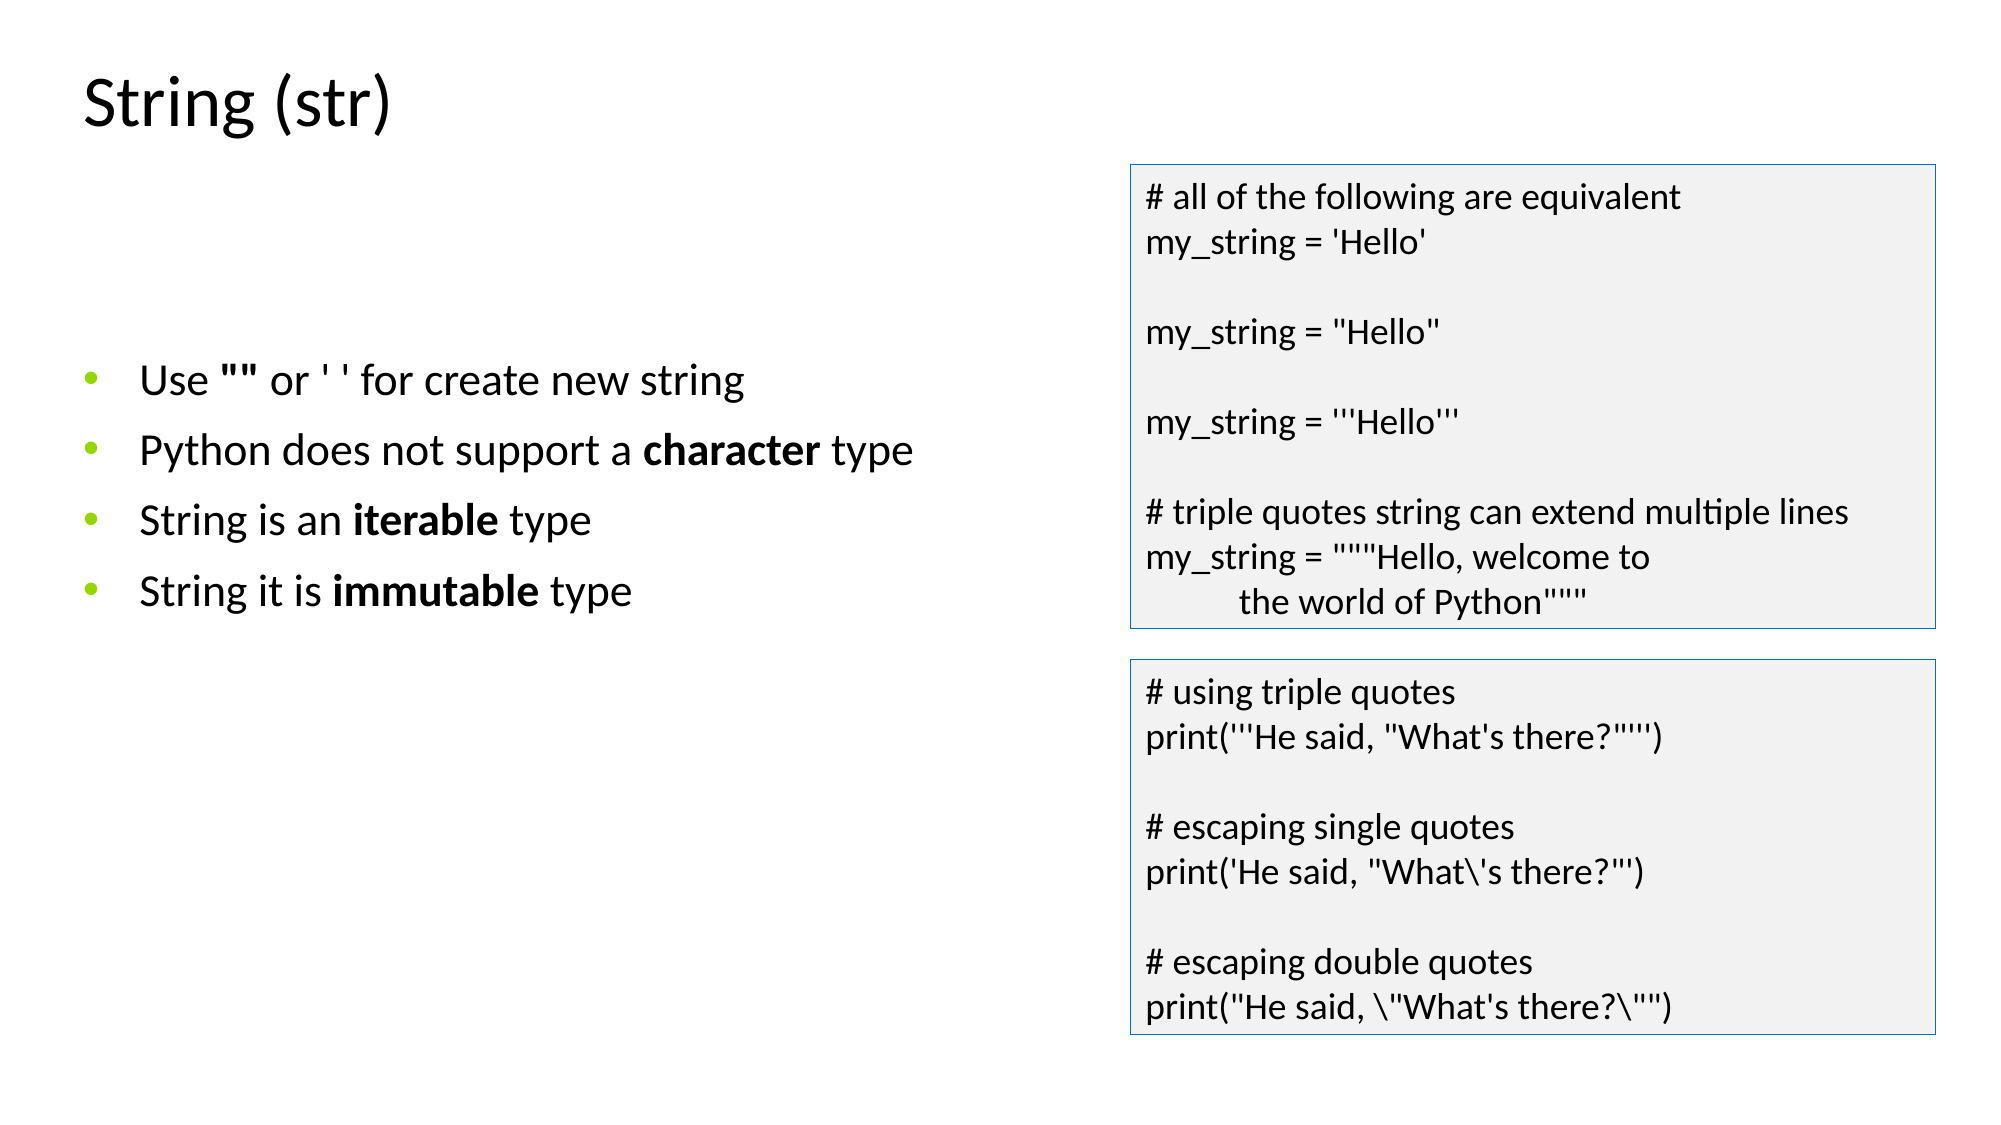

# String (str)
# all of the following are equivalent
my_string = 'Hello'

my_string = "Hello"

my_string = '''Hello'''

# triple quotes string can extend multiple lines
my_string = """Hello, welcome to
           the world of Python"""

Use "" or ' ' for create new string
Python does not support a character type
String is an iterable type
String it is immutable type
# using triple quotes
print('''He said, "What's there?"''')

# escaping single quotes
print('He said, "What\'s there?"')

# escaping double quotes
print("He said, \"What's there?\"")